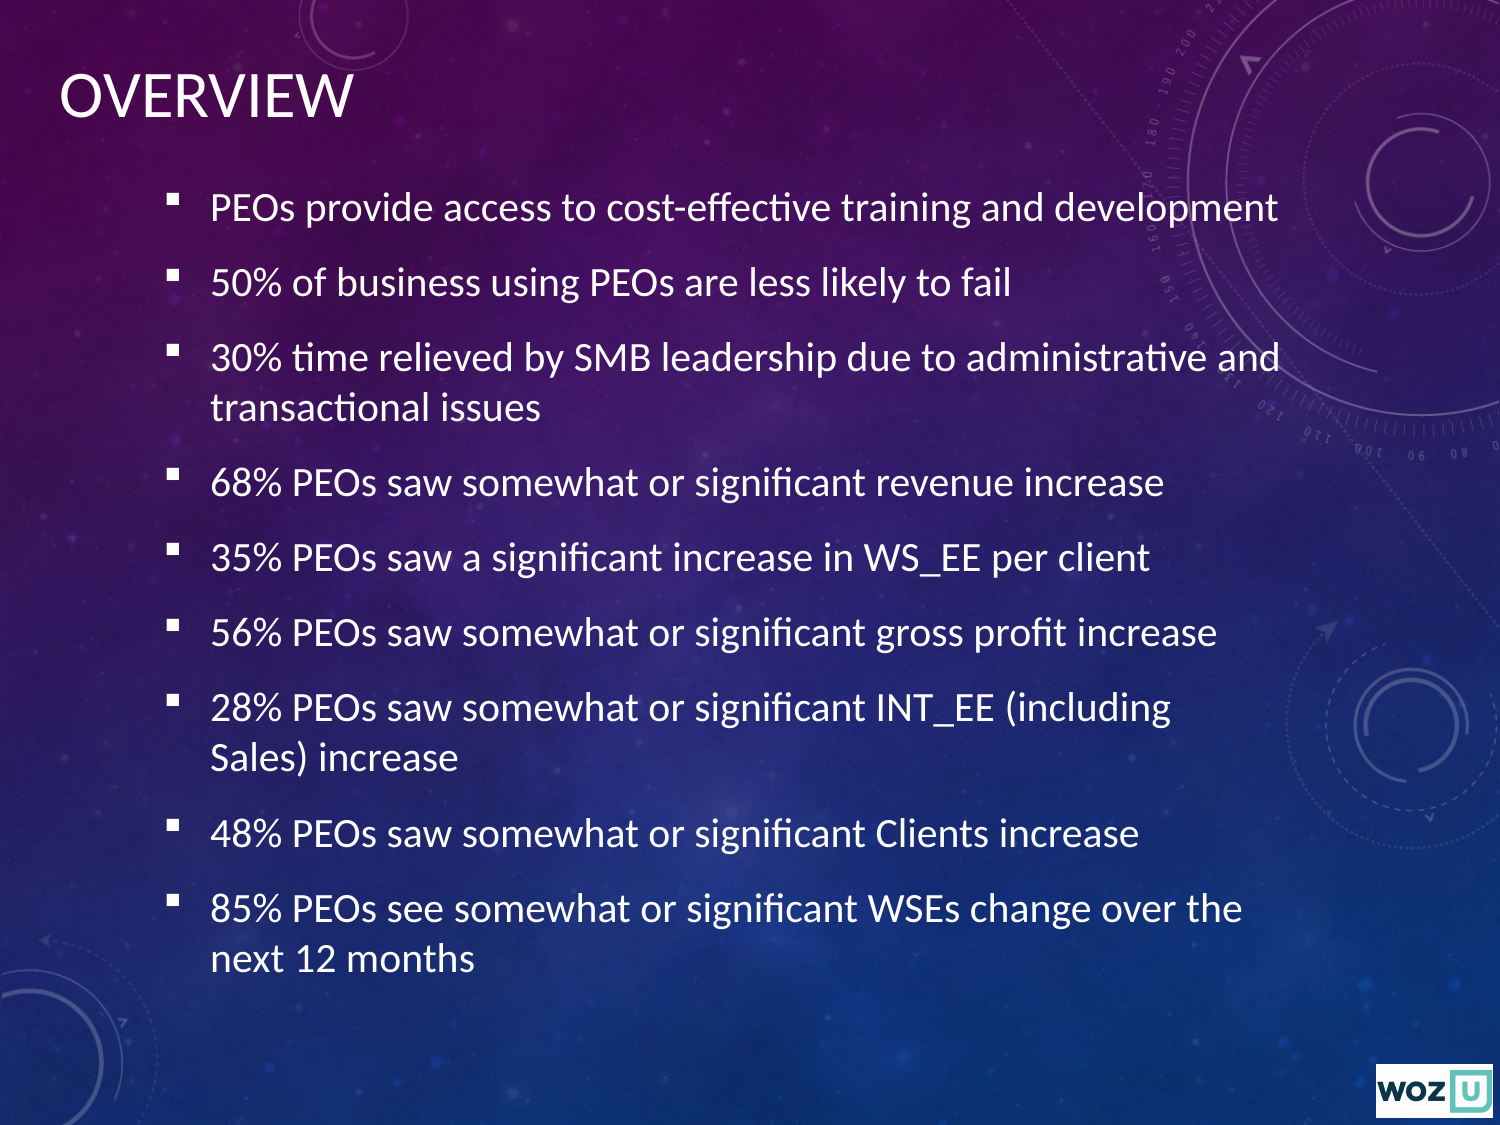

overview
PEOs provide access to cost-effective training and development
50% of business using PEOs are less likely to fail
30% time relieved by SMB leadership due to administrative and transactional issues
68% PEOs saw somewhat or significant revenue increase
35% PEOs saw a significant increase in WS_EE per client
56% PEOs saw somewhat or significant gross profit increase
28% PEOs saw somewhat or significant INT_EE (including  Sales) increase
48% PEOs saw somewhat or significant Clients increase
85% PEOs see somewhat or significant WSEs change over the next 12 months